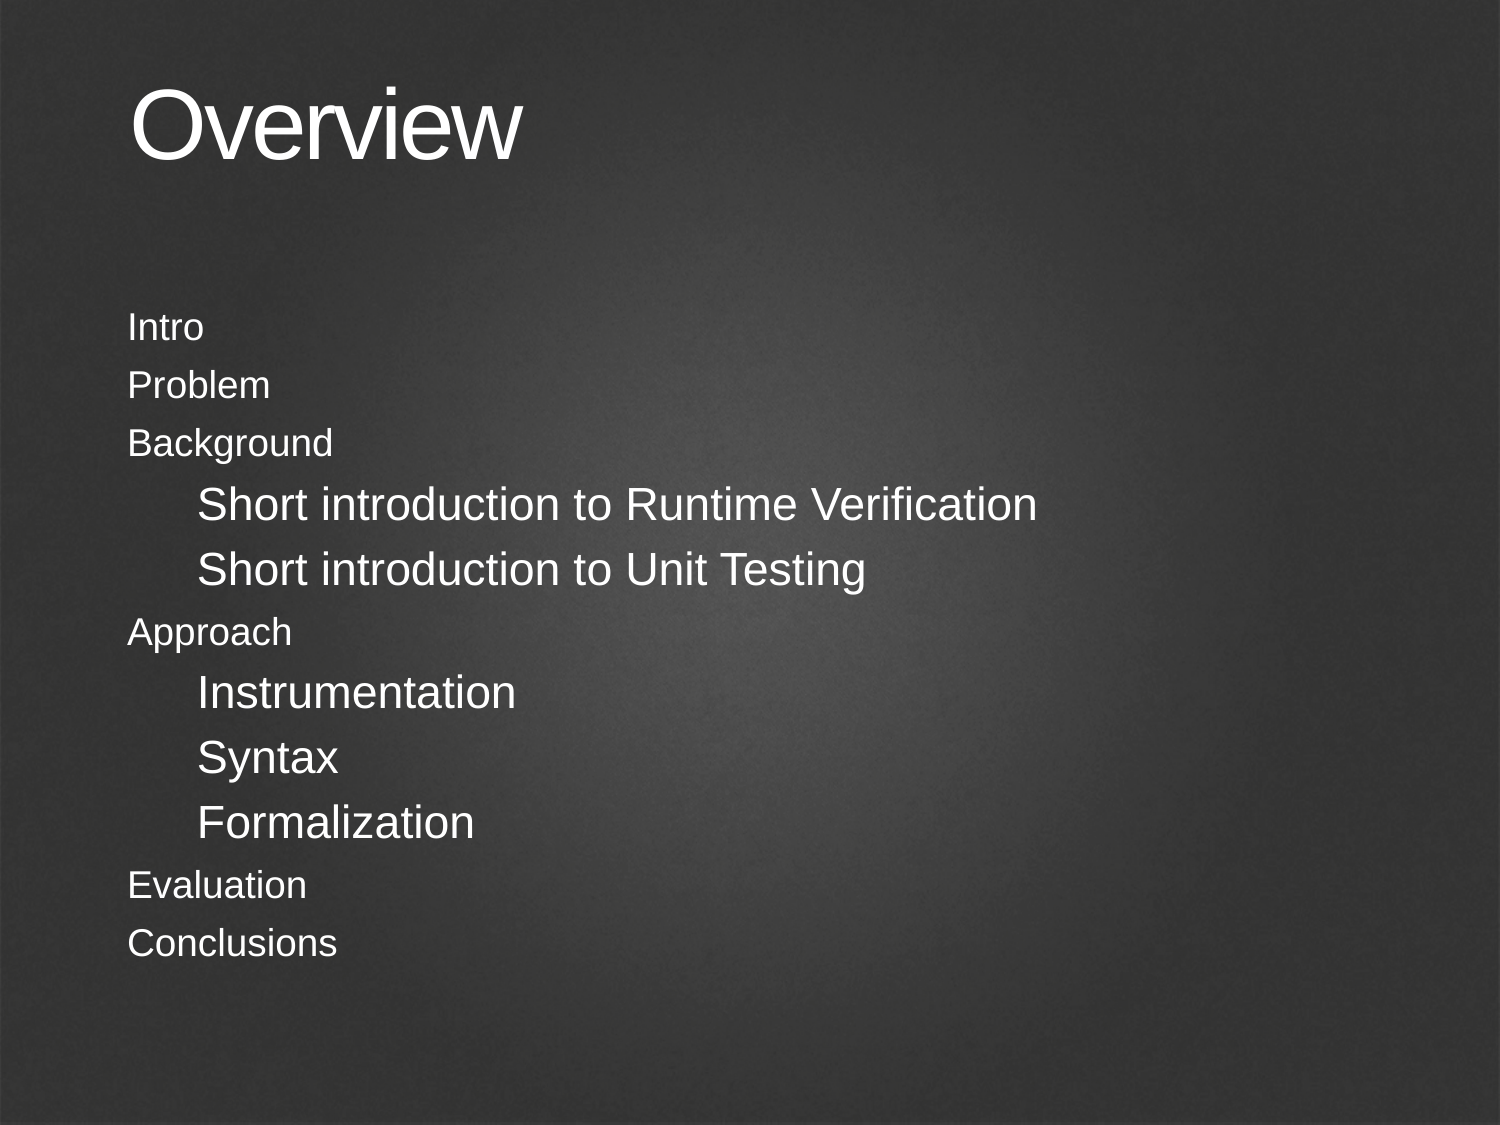

# Overview
Intro
Problem
Background
Short introduction to Runtime Verification
Short introduction to Unit Testing
Approach
Instrumentation
Syntax
Formalization
Evaluation
Conclusions